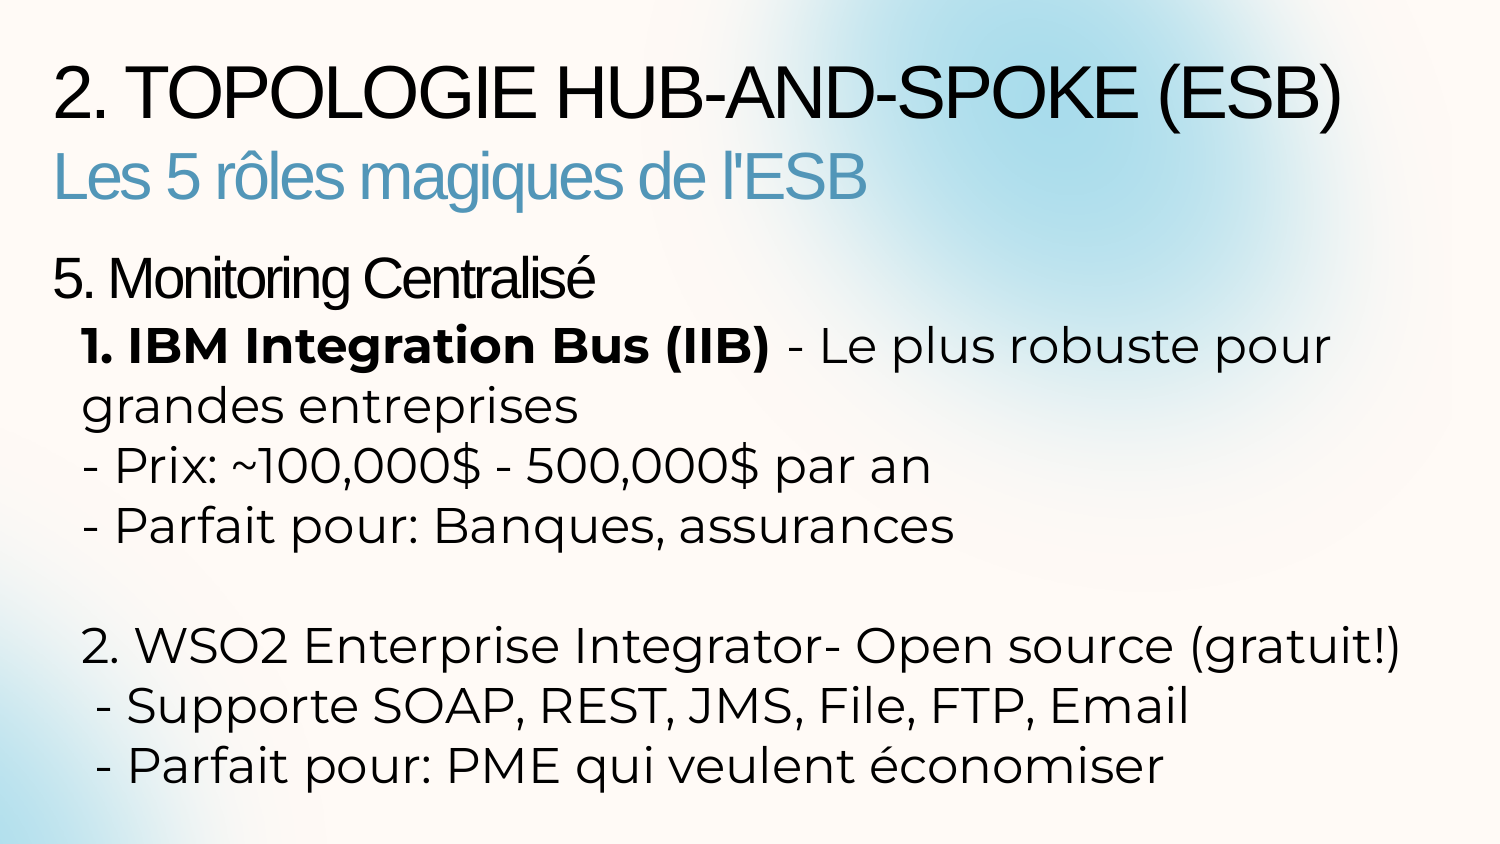

2. TOPOLOGIE HUB-AND-SPOKE (ESB)
Les 5 rôles magiques de l'ESB
5. Monitoring Centralisé
1. IBM Integration Bus (IIB) - Le plus robuste pour grandes entreprises
- Prix: ~100,000$ - 500,000$ par an
- Parfait pour: Banques, assurances

2. WSO2 Enterprise Integrator- Open source (gratuit!)
 - Supporte SOAP, REST, JMS, File, FTP, Email
 - Parfait pour: PME qui veulent économiser